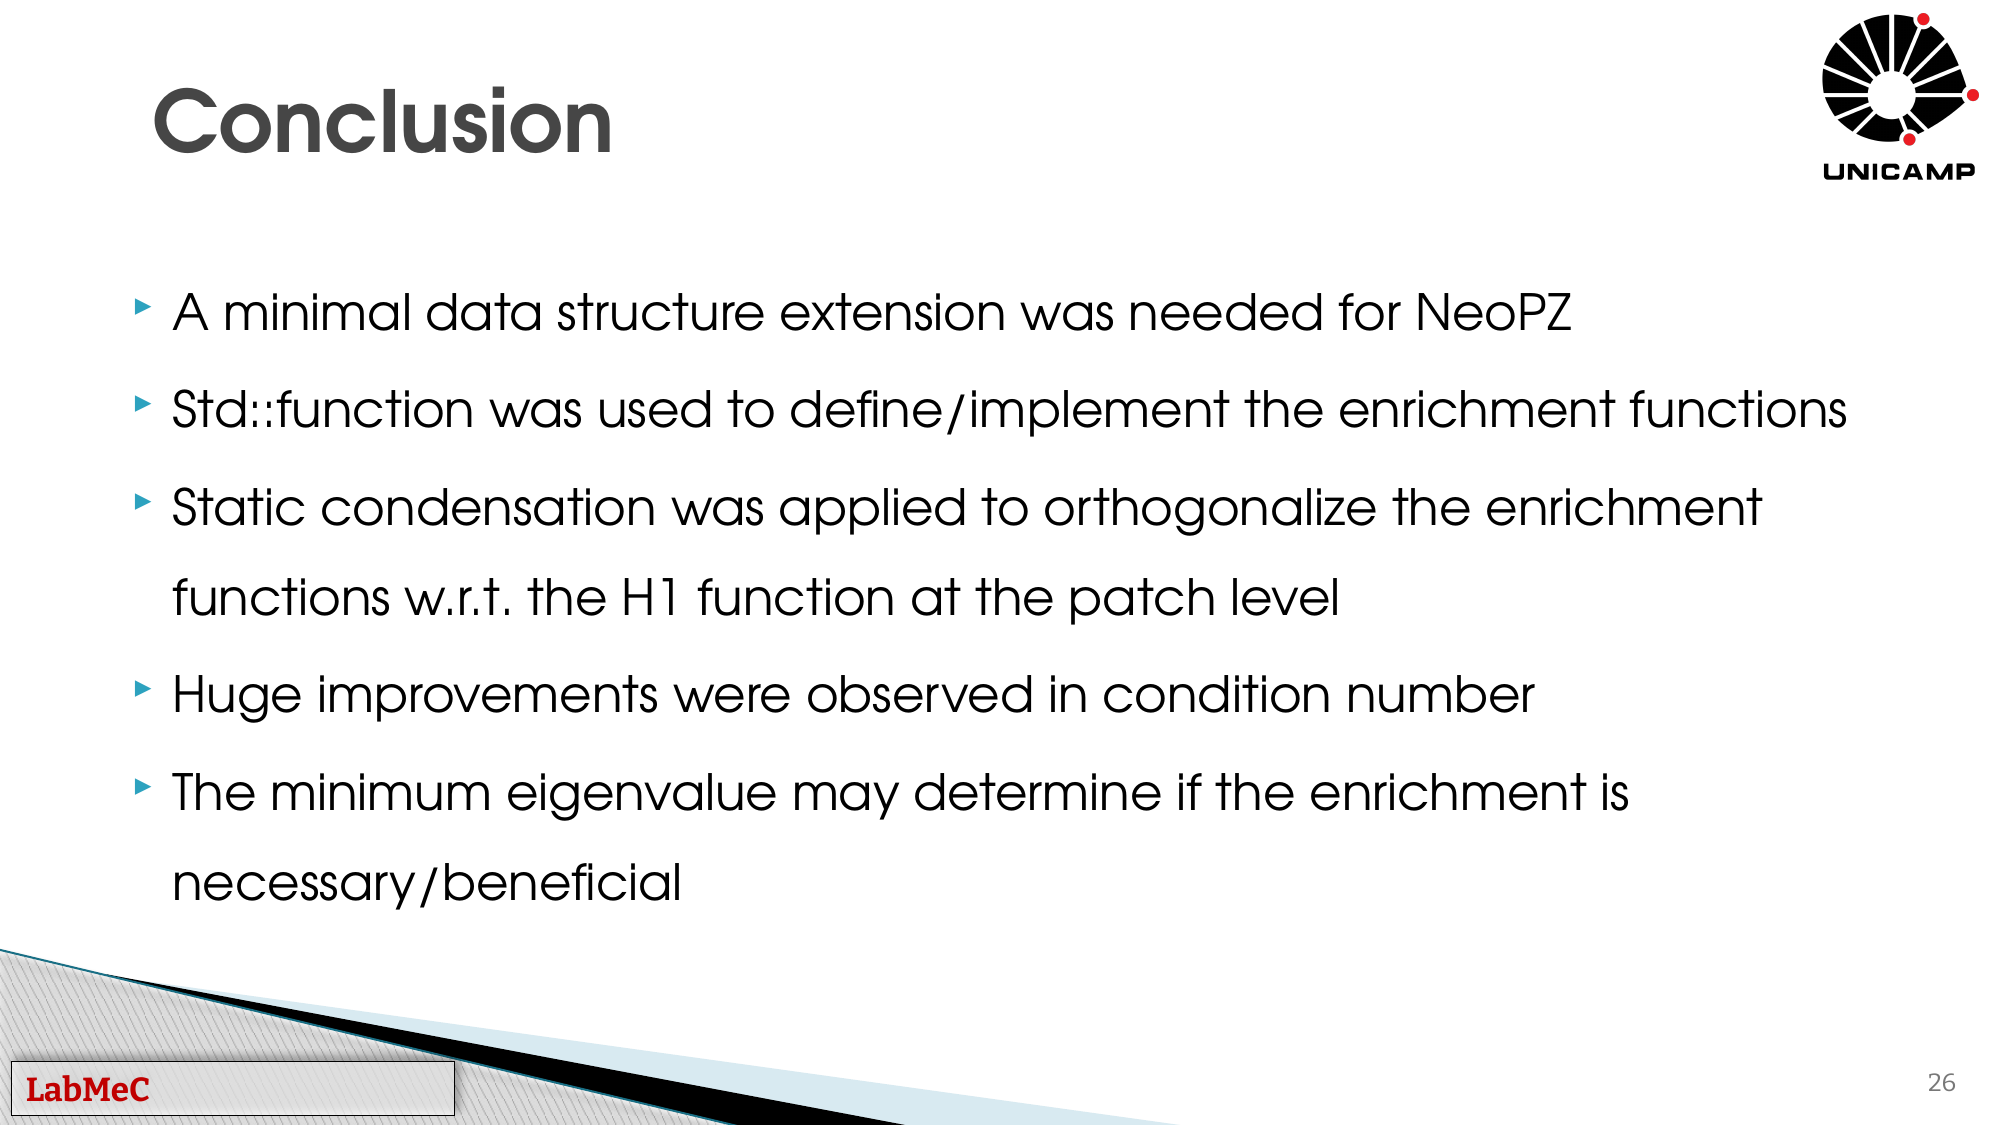

# Conclusion
A minimal data structure extension was needed for NeoPZ
Std::function was used to define/implement the enrichment functions
Static condensation was applied to orthogonalize the enrichment functions w.r.t. the H1 function at the patch level
Huge improvements were observed in condition number
The minimum eigenvalue may determine if the enrichment is necessary/beneficial
26